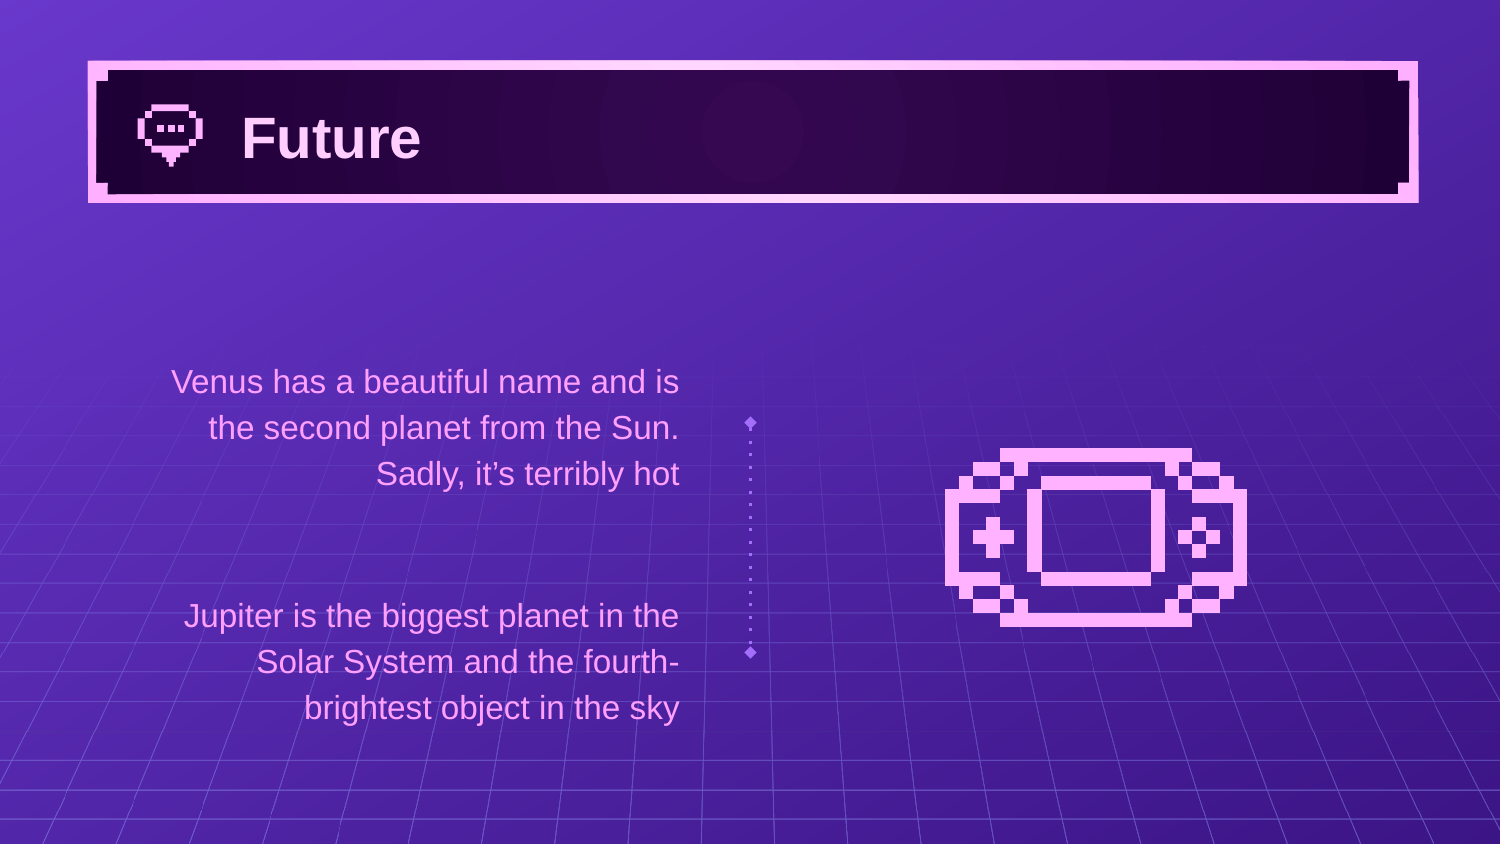

# Future

Venus has a beautiful name and is the second planet from the Sun. Sadly, it’s terribly hot

Jupiter is the biggest planet in the Solar System and the fourth-brightest object in the sky